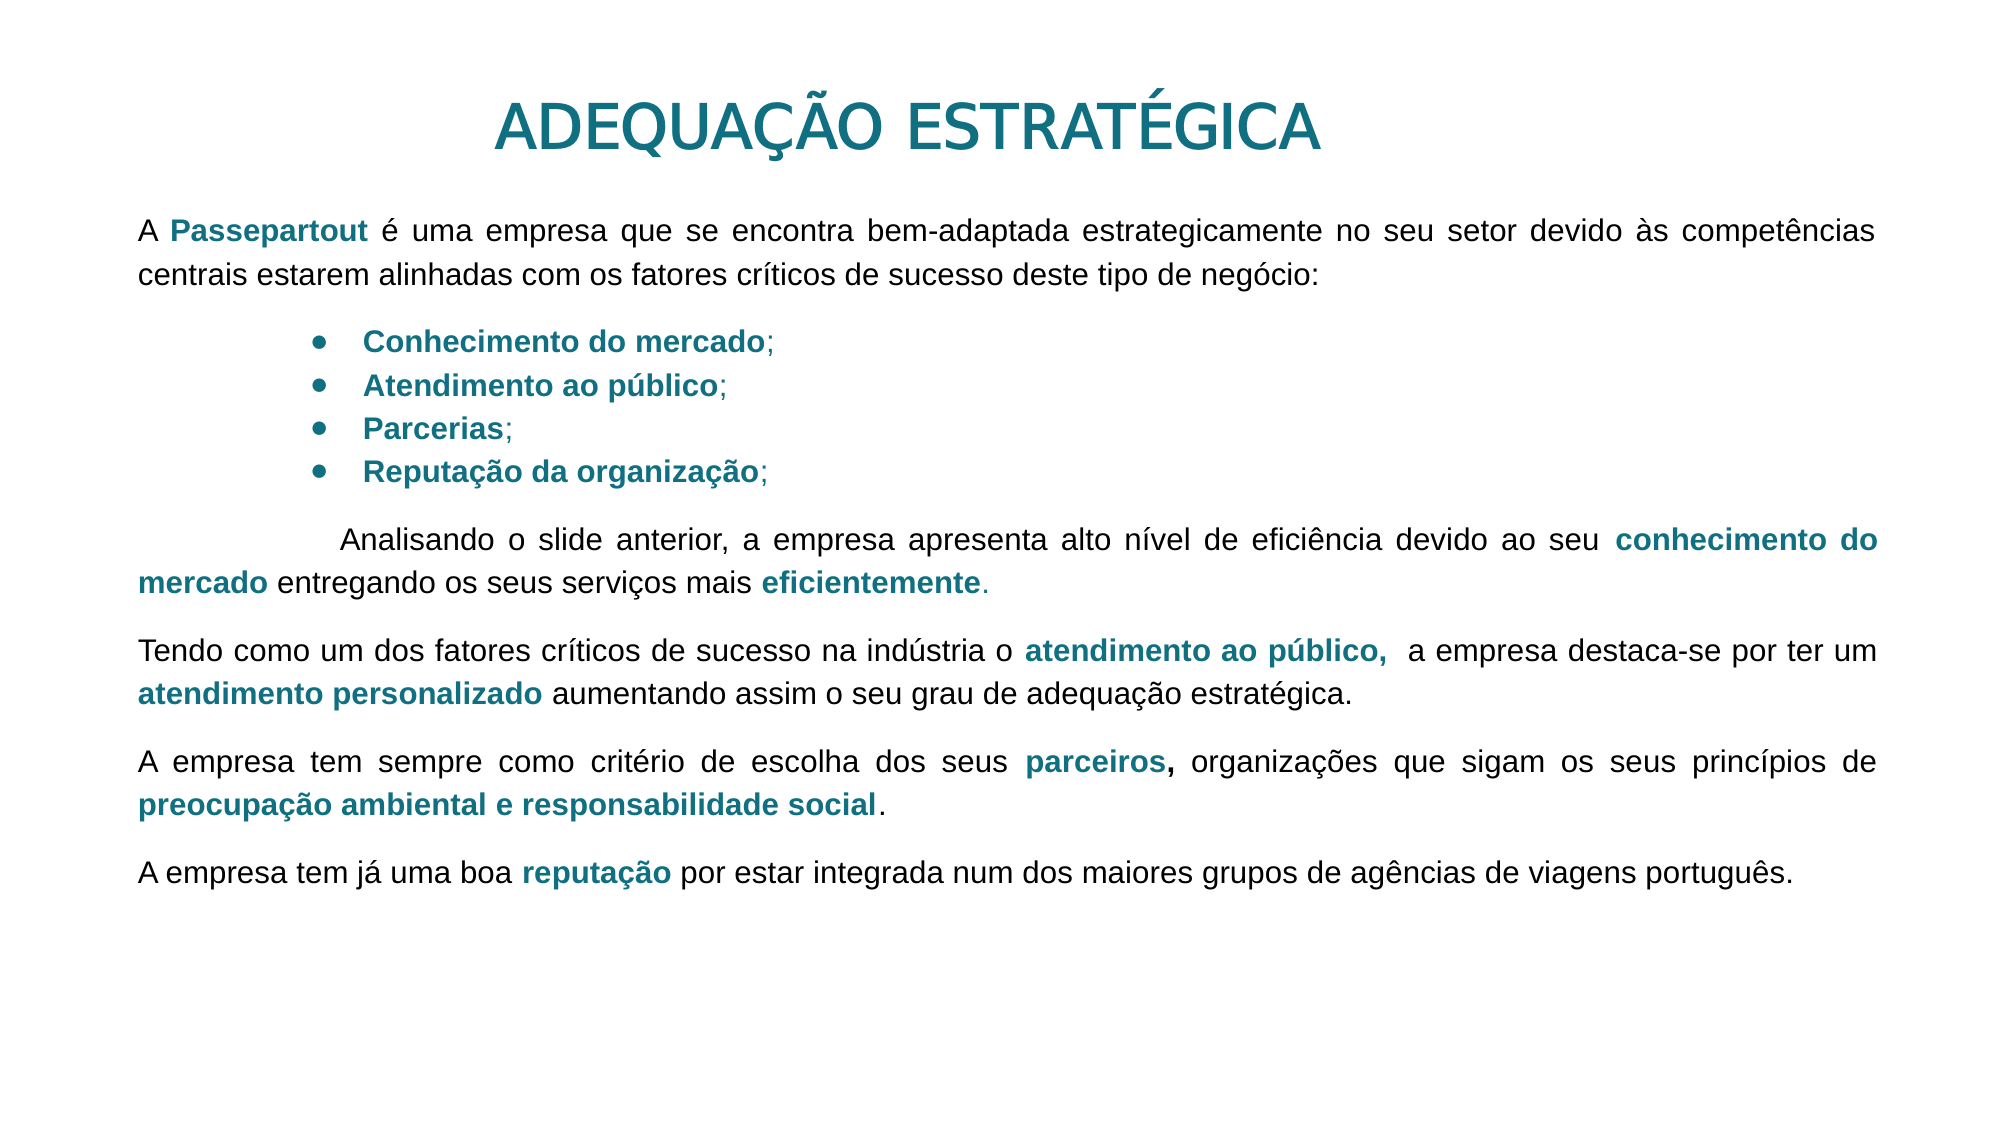

# ADEQUAÇÃO ESTRATÉGICA
A Passepartout é uma empresa que se encontra bem-adaptada estrategicamente no seu setor devido às competências centrais estarem alinhadas com os fatores críticos de sucesso deste tipo de negócio:
Conhecimento do mercado;
Atendimento ao público;
Parcerias;
Reputação da organização;
            	Analisando o slide anterior, a empresa apresenta alto nível de eficiência devido ao seu conhecimento do mercado entregando os seus serviços mais eficientemente.
Tendo como um dos fatores críticos de sucesso na indústria o atendimento ao público,  a empresa destaca-se por ter um atendimento personalizado aumentando assim o seu grau de adequação estratégica.
A empresa tem sempre como critério de escolha dos seus parceiros, organizações que sigam os seus princípios de preocupação ambiental e responsabilidade social.
A empresa tem já uma boa reputação por estar integrada num dos maiores grupos de agências de viagens português.

33